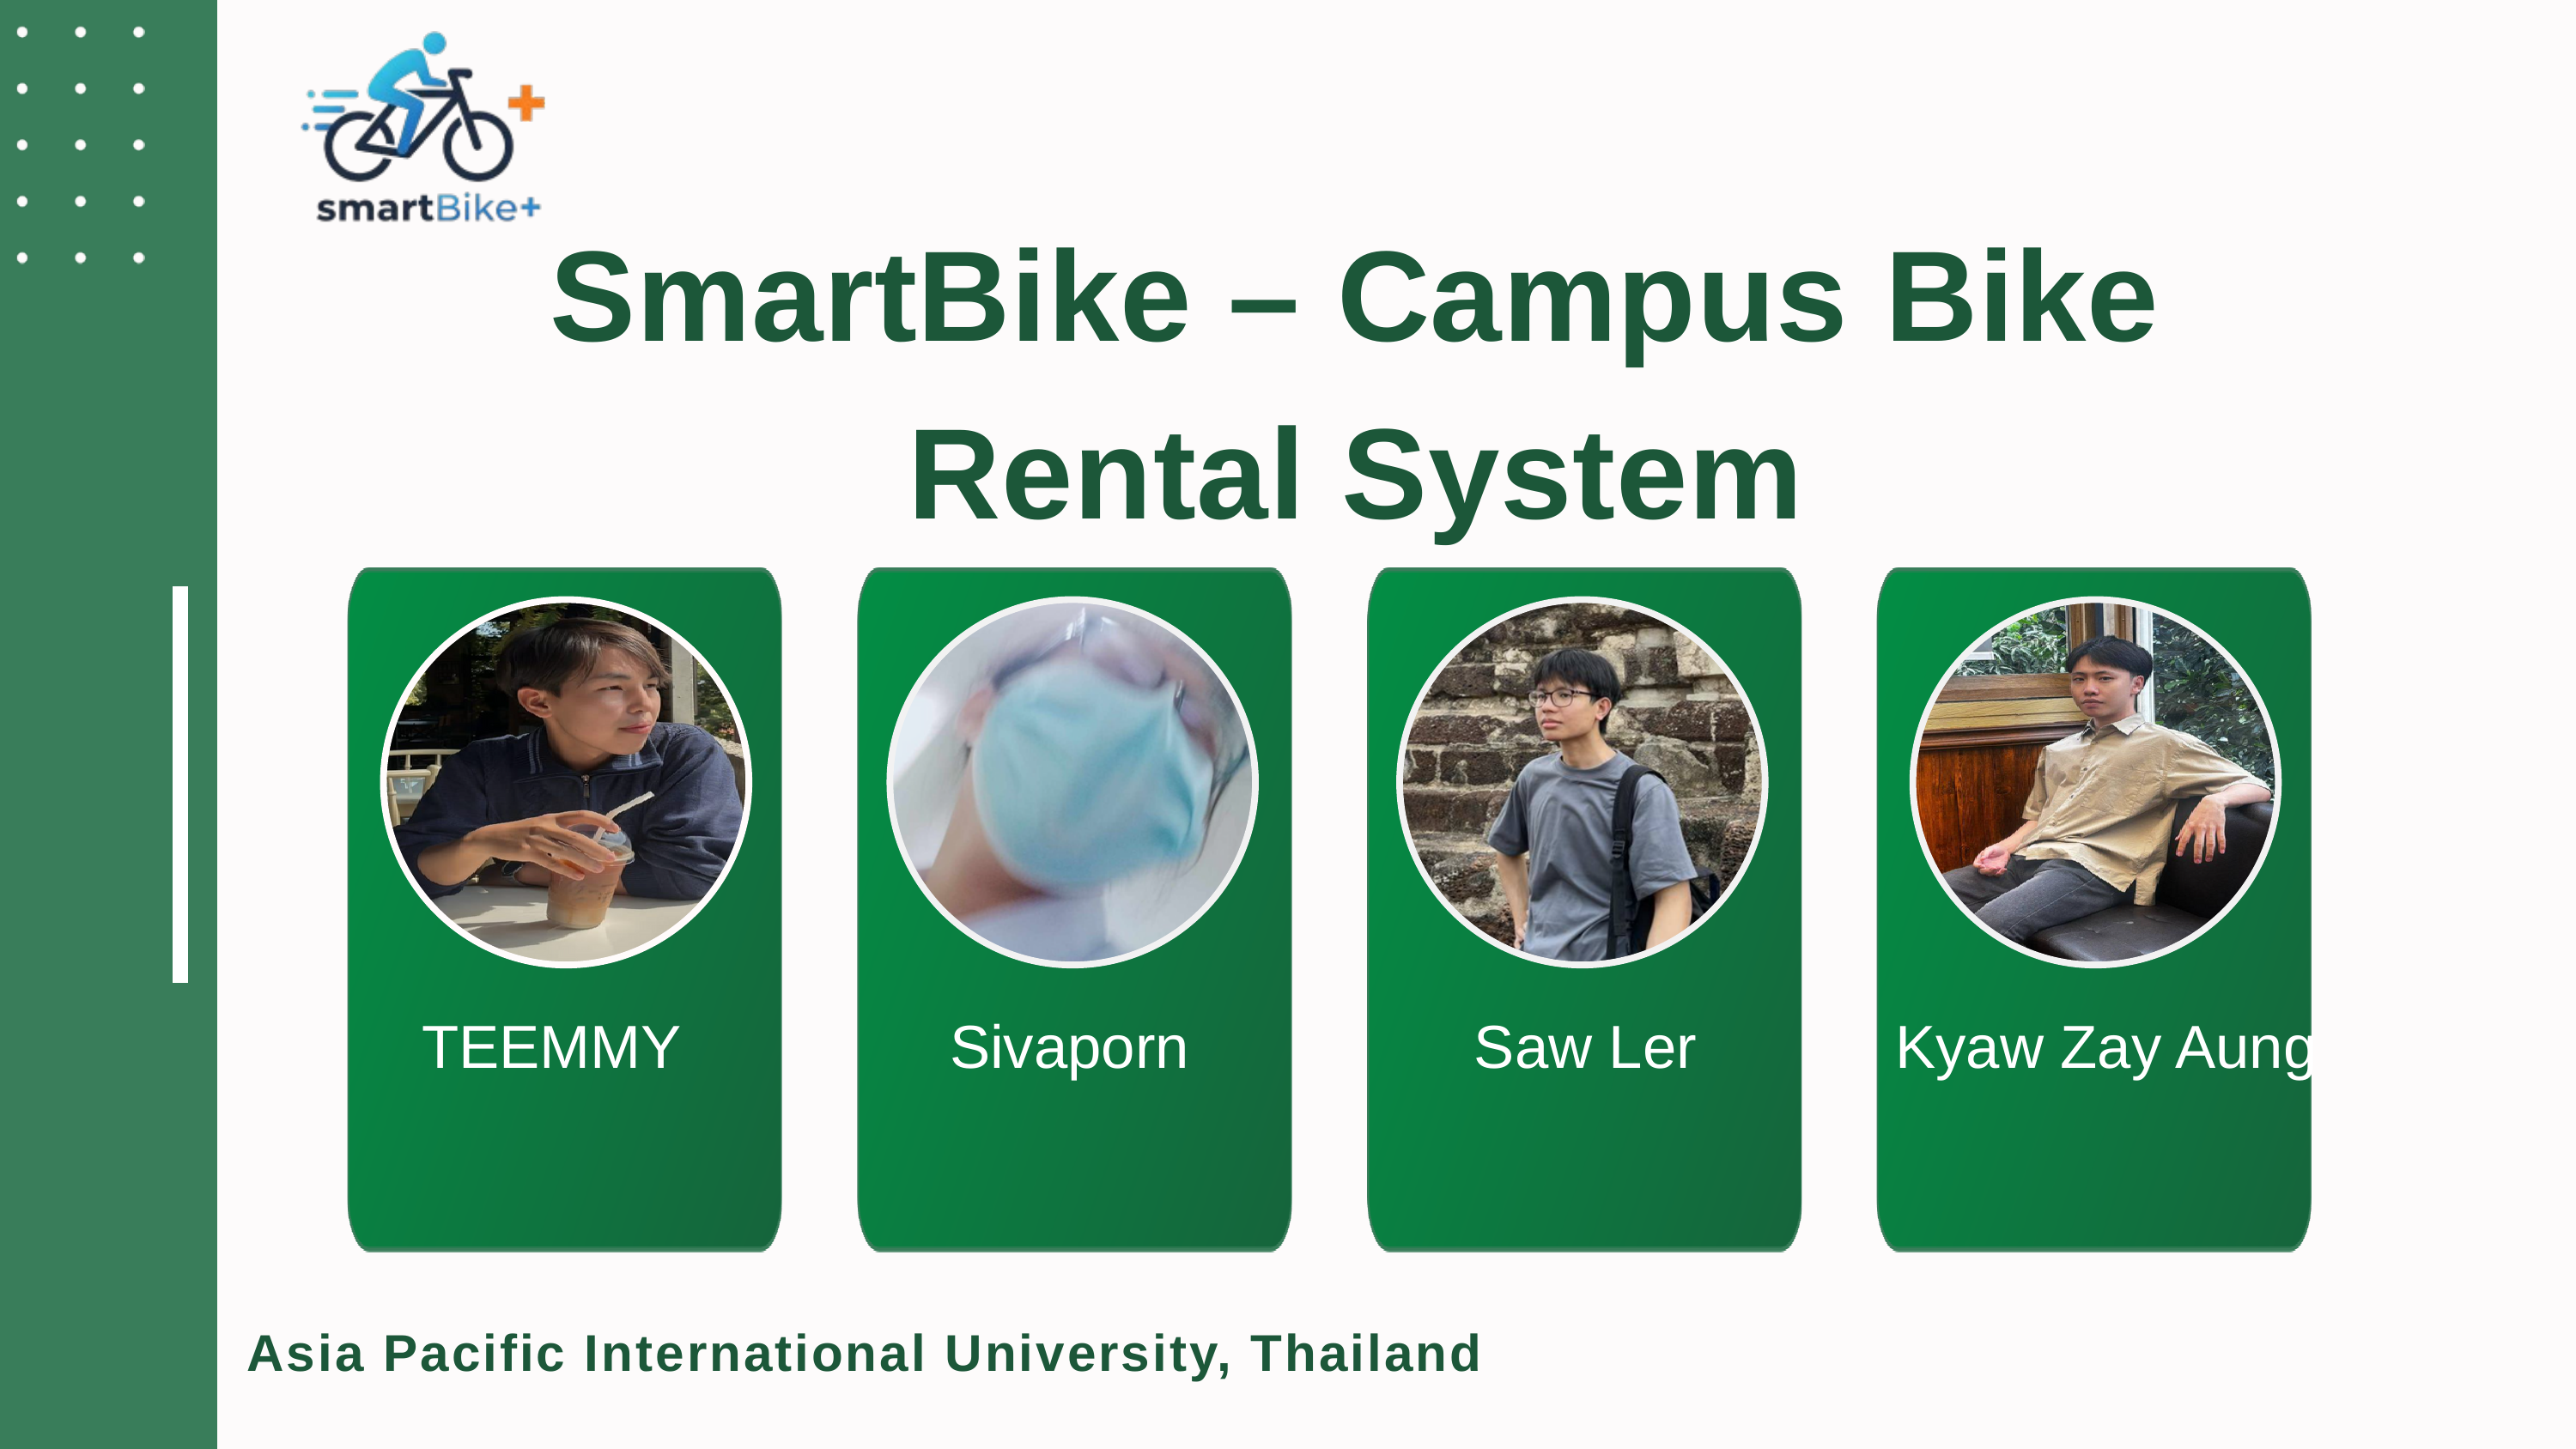

SmartBike – Campus Bike Rental System

TEEMMY
Saw Ler
Sivaporn
Kyaw Zay Aung
Asia Pacific International University, Thailand